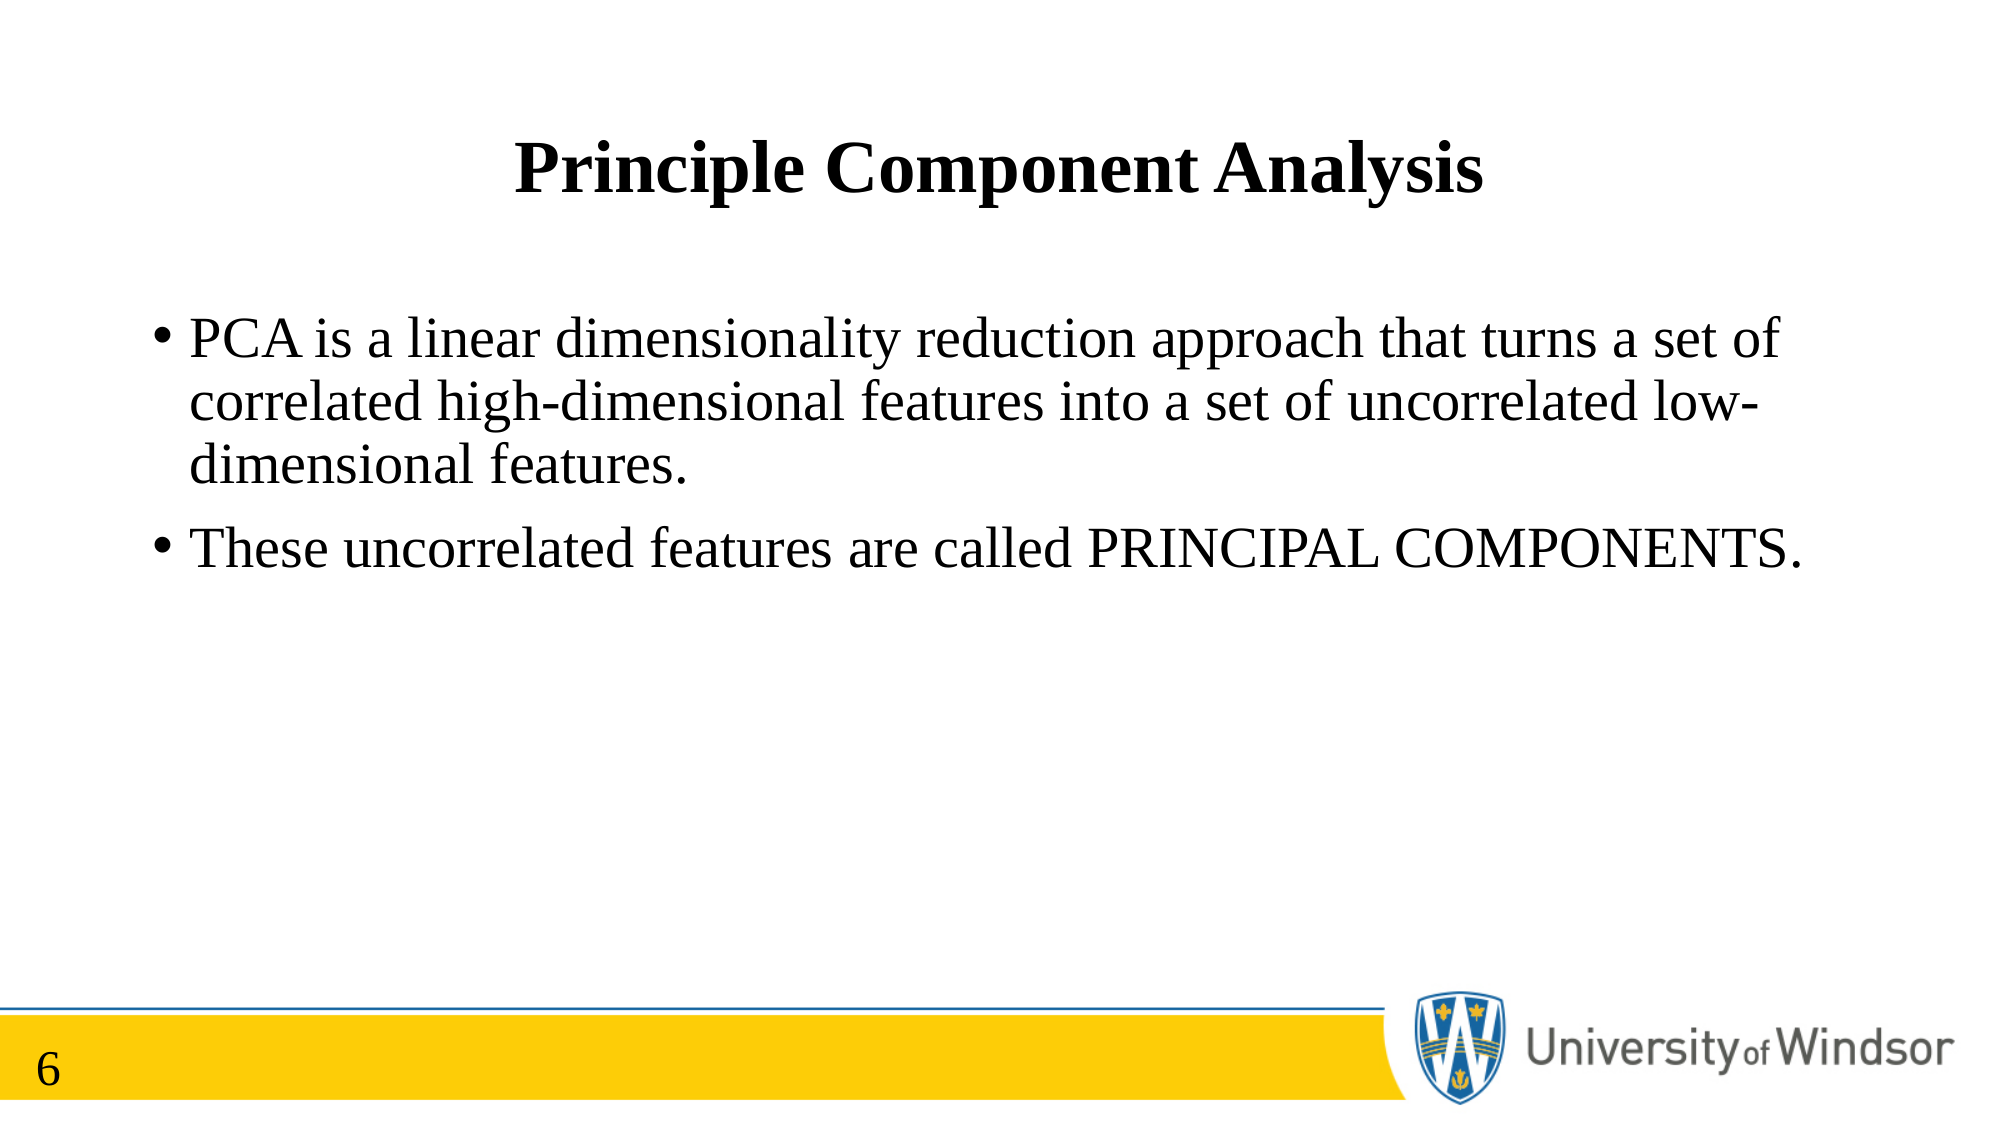

# Principle Component Analysis
PCA is a linear dimensionality reduction approach that turns a set of correlated high-dimensional features into a set of uncorrelated low-dimensional features.
These uncorrelated features are called PRINCIPAL COMPONENTS.

6